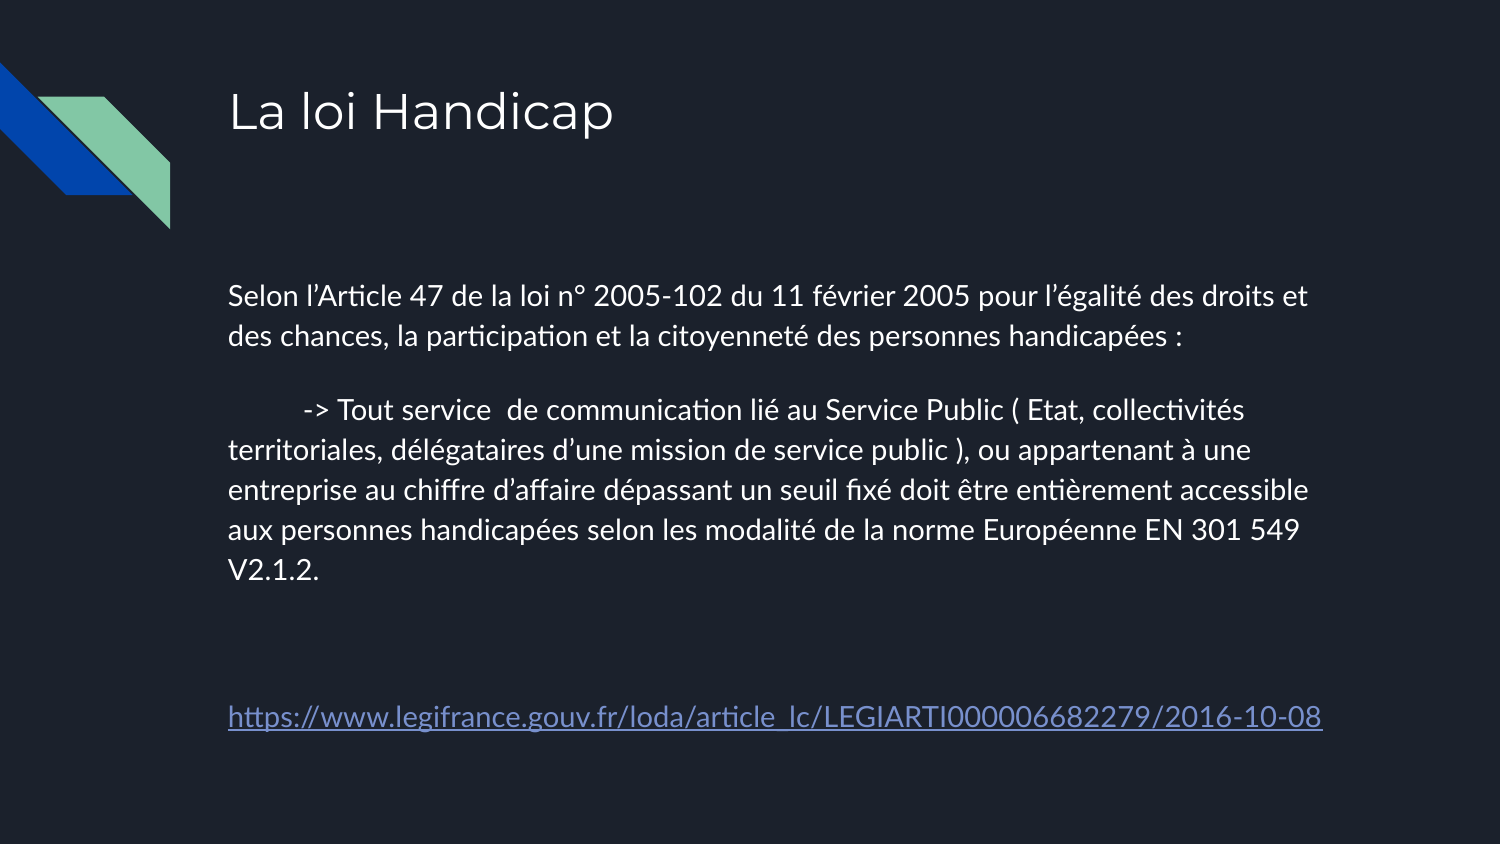

# La loi Handicap
Selon l’Article 47 de la loi n° 2005-102 du 11 février 2005 pour l’égalité des droits et des chances, la participation et la citoyenneté des personnes handicapées :
-> Tout service  de communication lié au Service Public ( Etat, collectivités territoriales, délégataires d’une mission de service public ), ou appartenant à une entreprise au chiffre d’affaire dépassant un seuil fixé doit être entièrement accessible aux personnes handicapées selon les modalité de la norme Européenne EN 301 549 V2.1.2.

https://www.legifrance.gouv.fr/loda/article_lc/LEGIARTI000006682279/2016-10-08